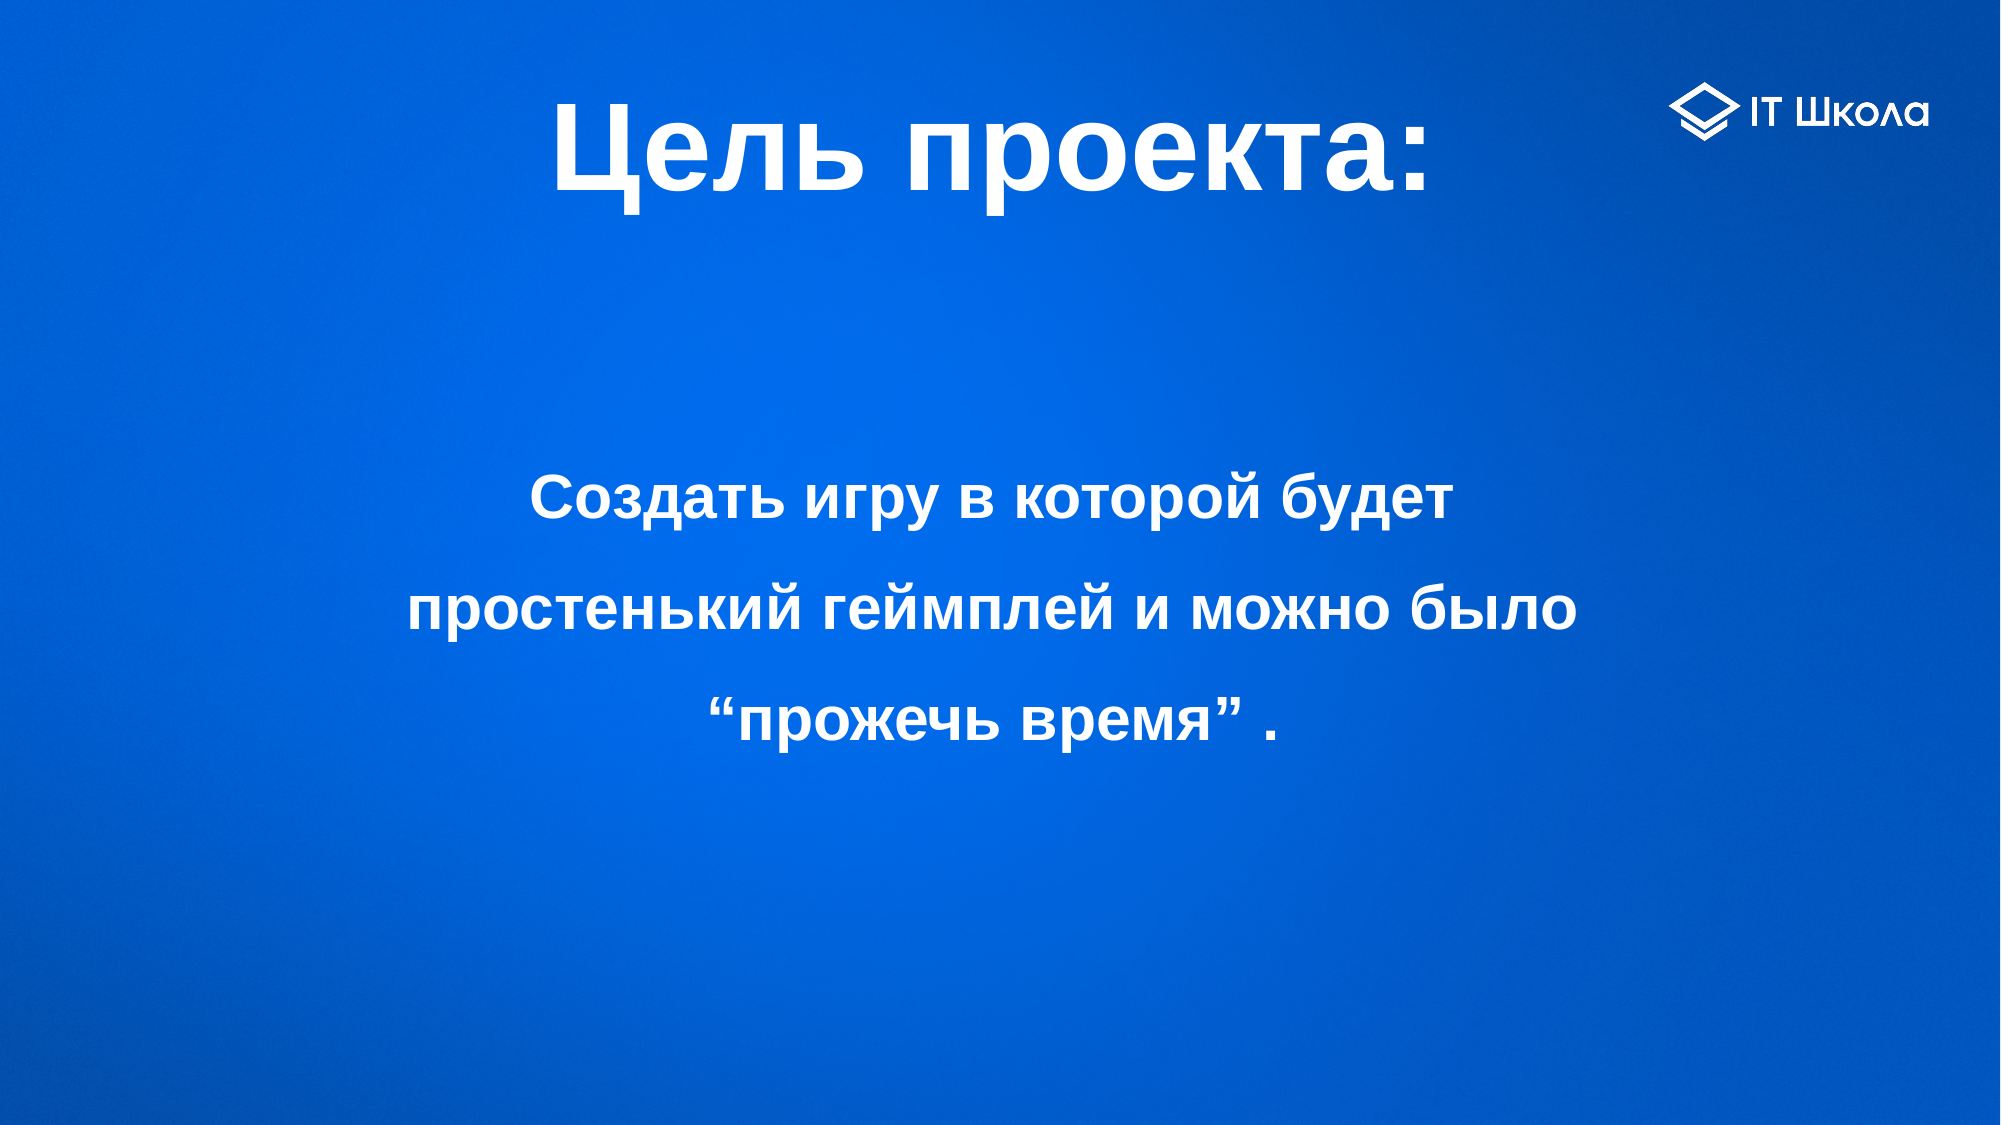

# Цель проекта:
Создать игру в которой будет простенький геймплей и можно было
“прожечь время” .